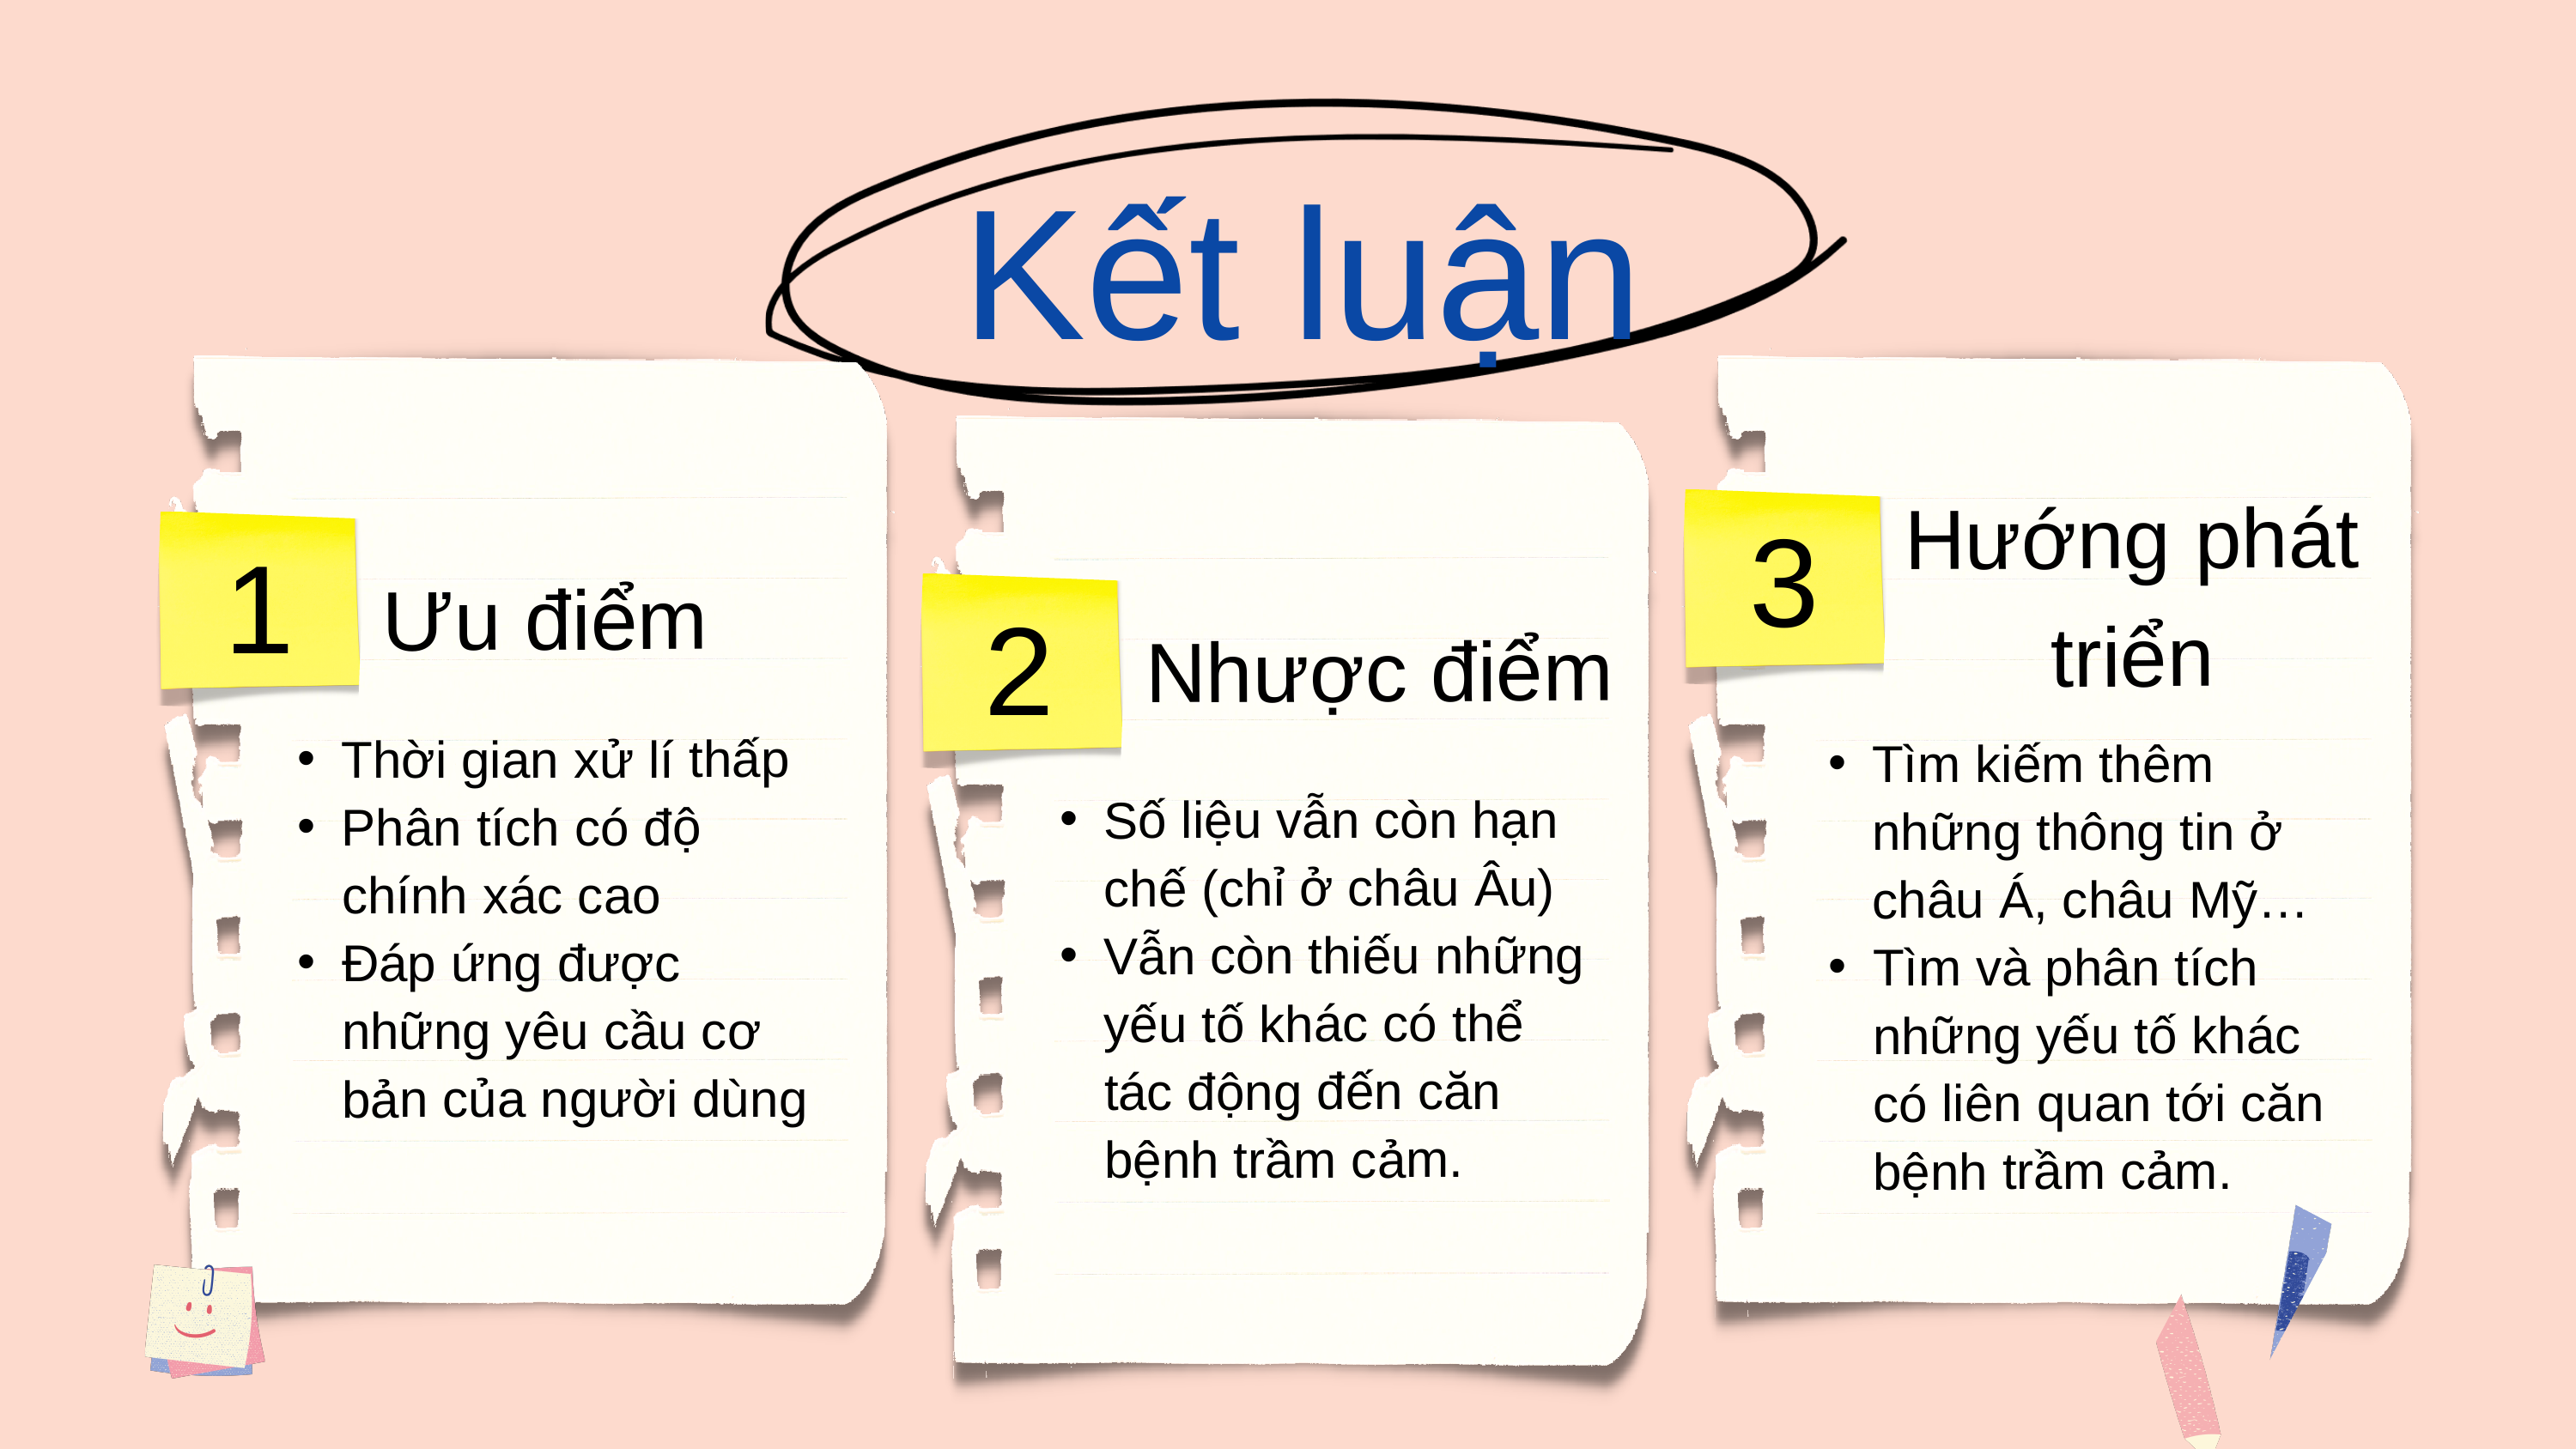

Kết luận
3
Hướng phát triển

1

2
Ưu điểm

Nhược điểm
Thời gian xử lí thấp
Phân tích có độ chính xác cao
Đáp ứng được những yêu cầu cơ bản của người dùng
Tìm kiếm thêm những thông tin ở  châu Á, châu Mỹ…
Tìm và phân tích những yếu tố khác có liên quan tới căn bệnh trầm cảm.

Số liệu vẫn còn hạn chế (chỉ ở châu Âu)
Vẫn còn thiếu những yếu tố khác có thể tác động đến căn bệnh trầm cảm.